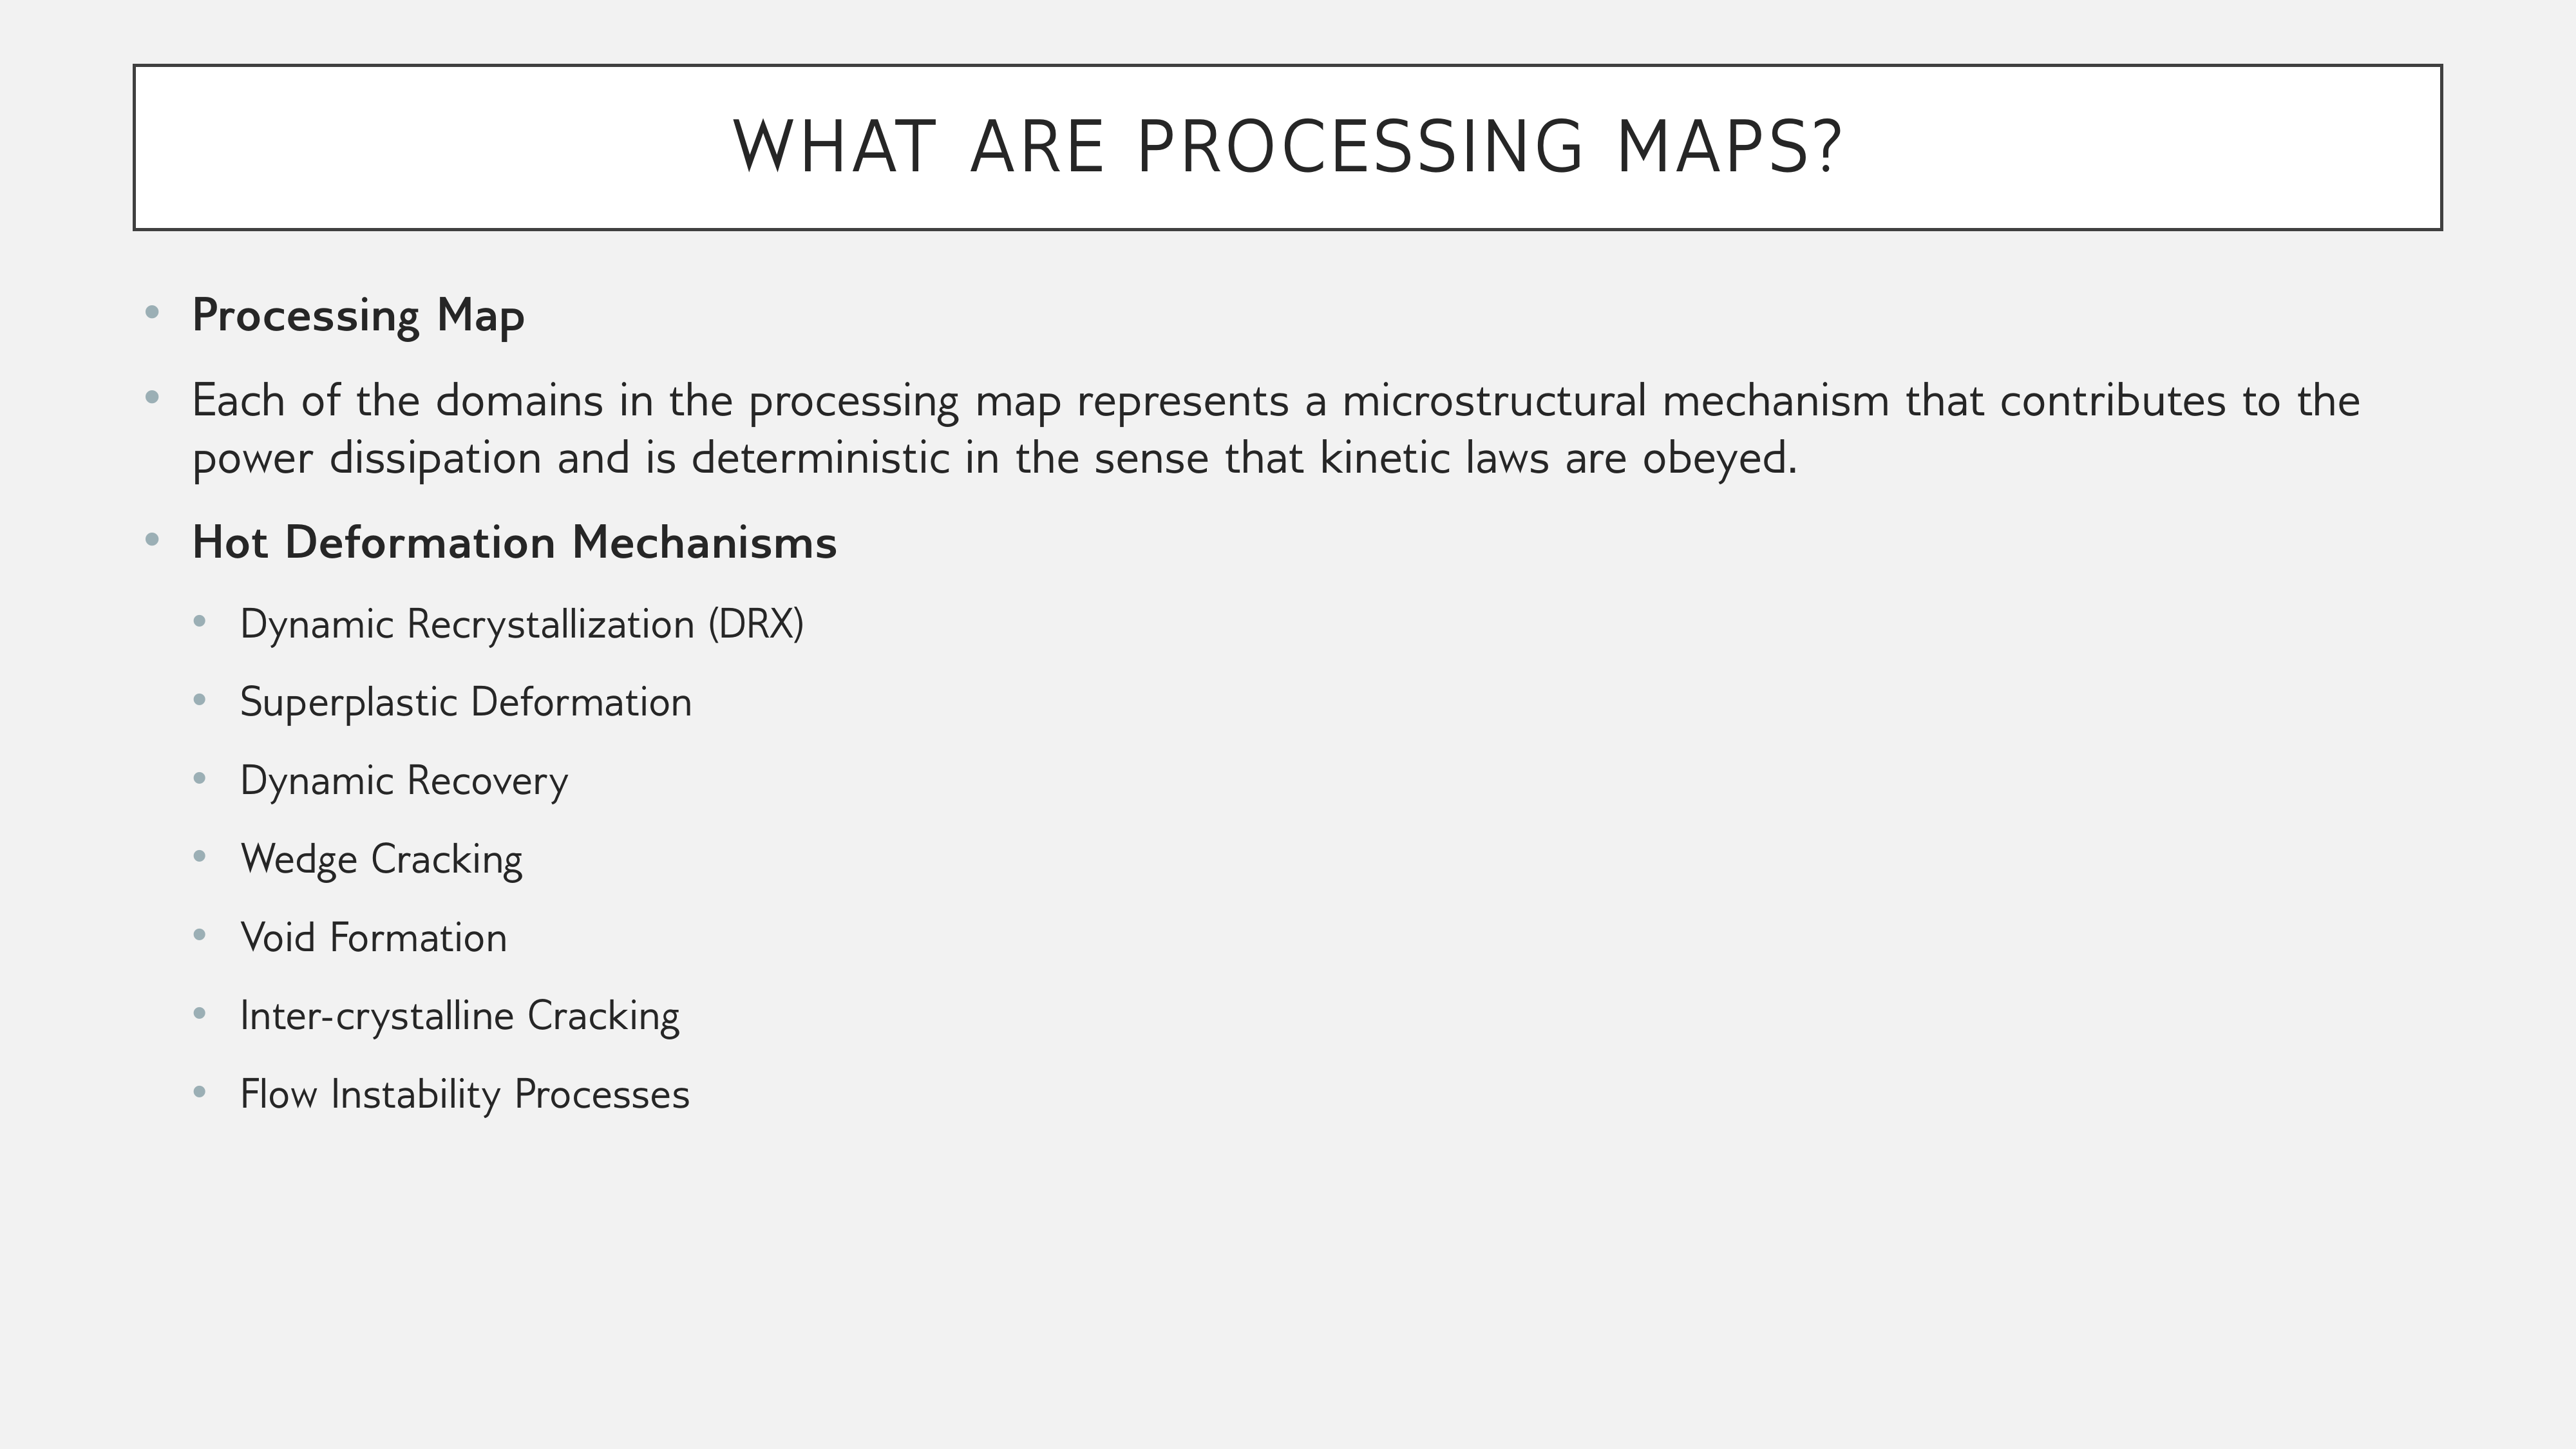

# What are processing maps?
Processing Map
Each of the domains in the processing map represents a microstructural mechanism that contributes to the power dissipation and is deterministic in the sense that kinetic laws are obeyed.
Hot Deformation Mechanisms
Dynamic Recrystallization (DRX)
Superplastic Deformation
Dynamic Recovery
Wedge Cracking
Void Formation
Inter-crystalline Cracking
Flow Instability Processes